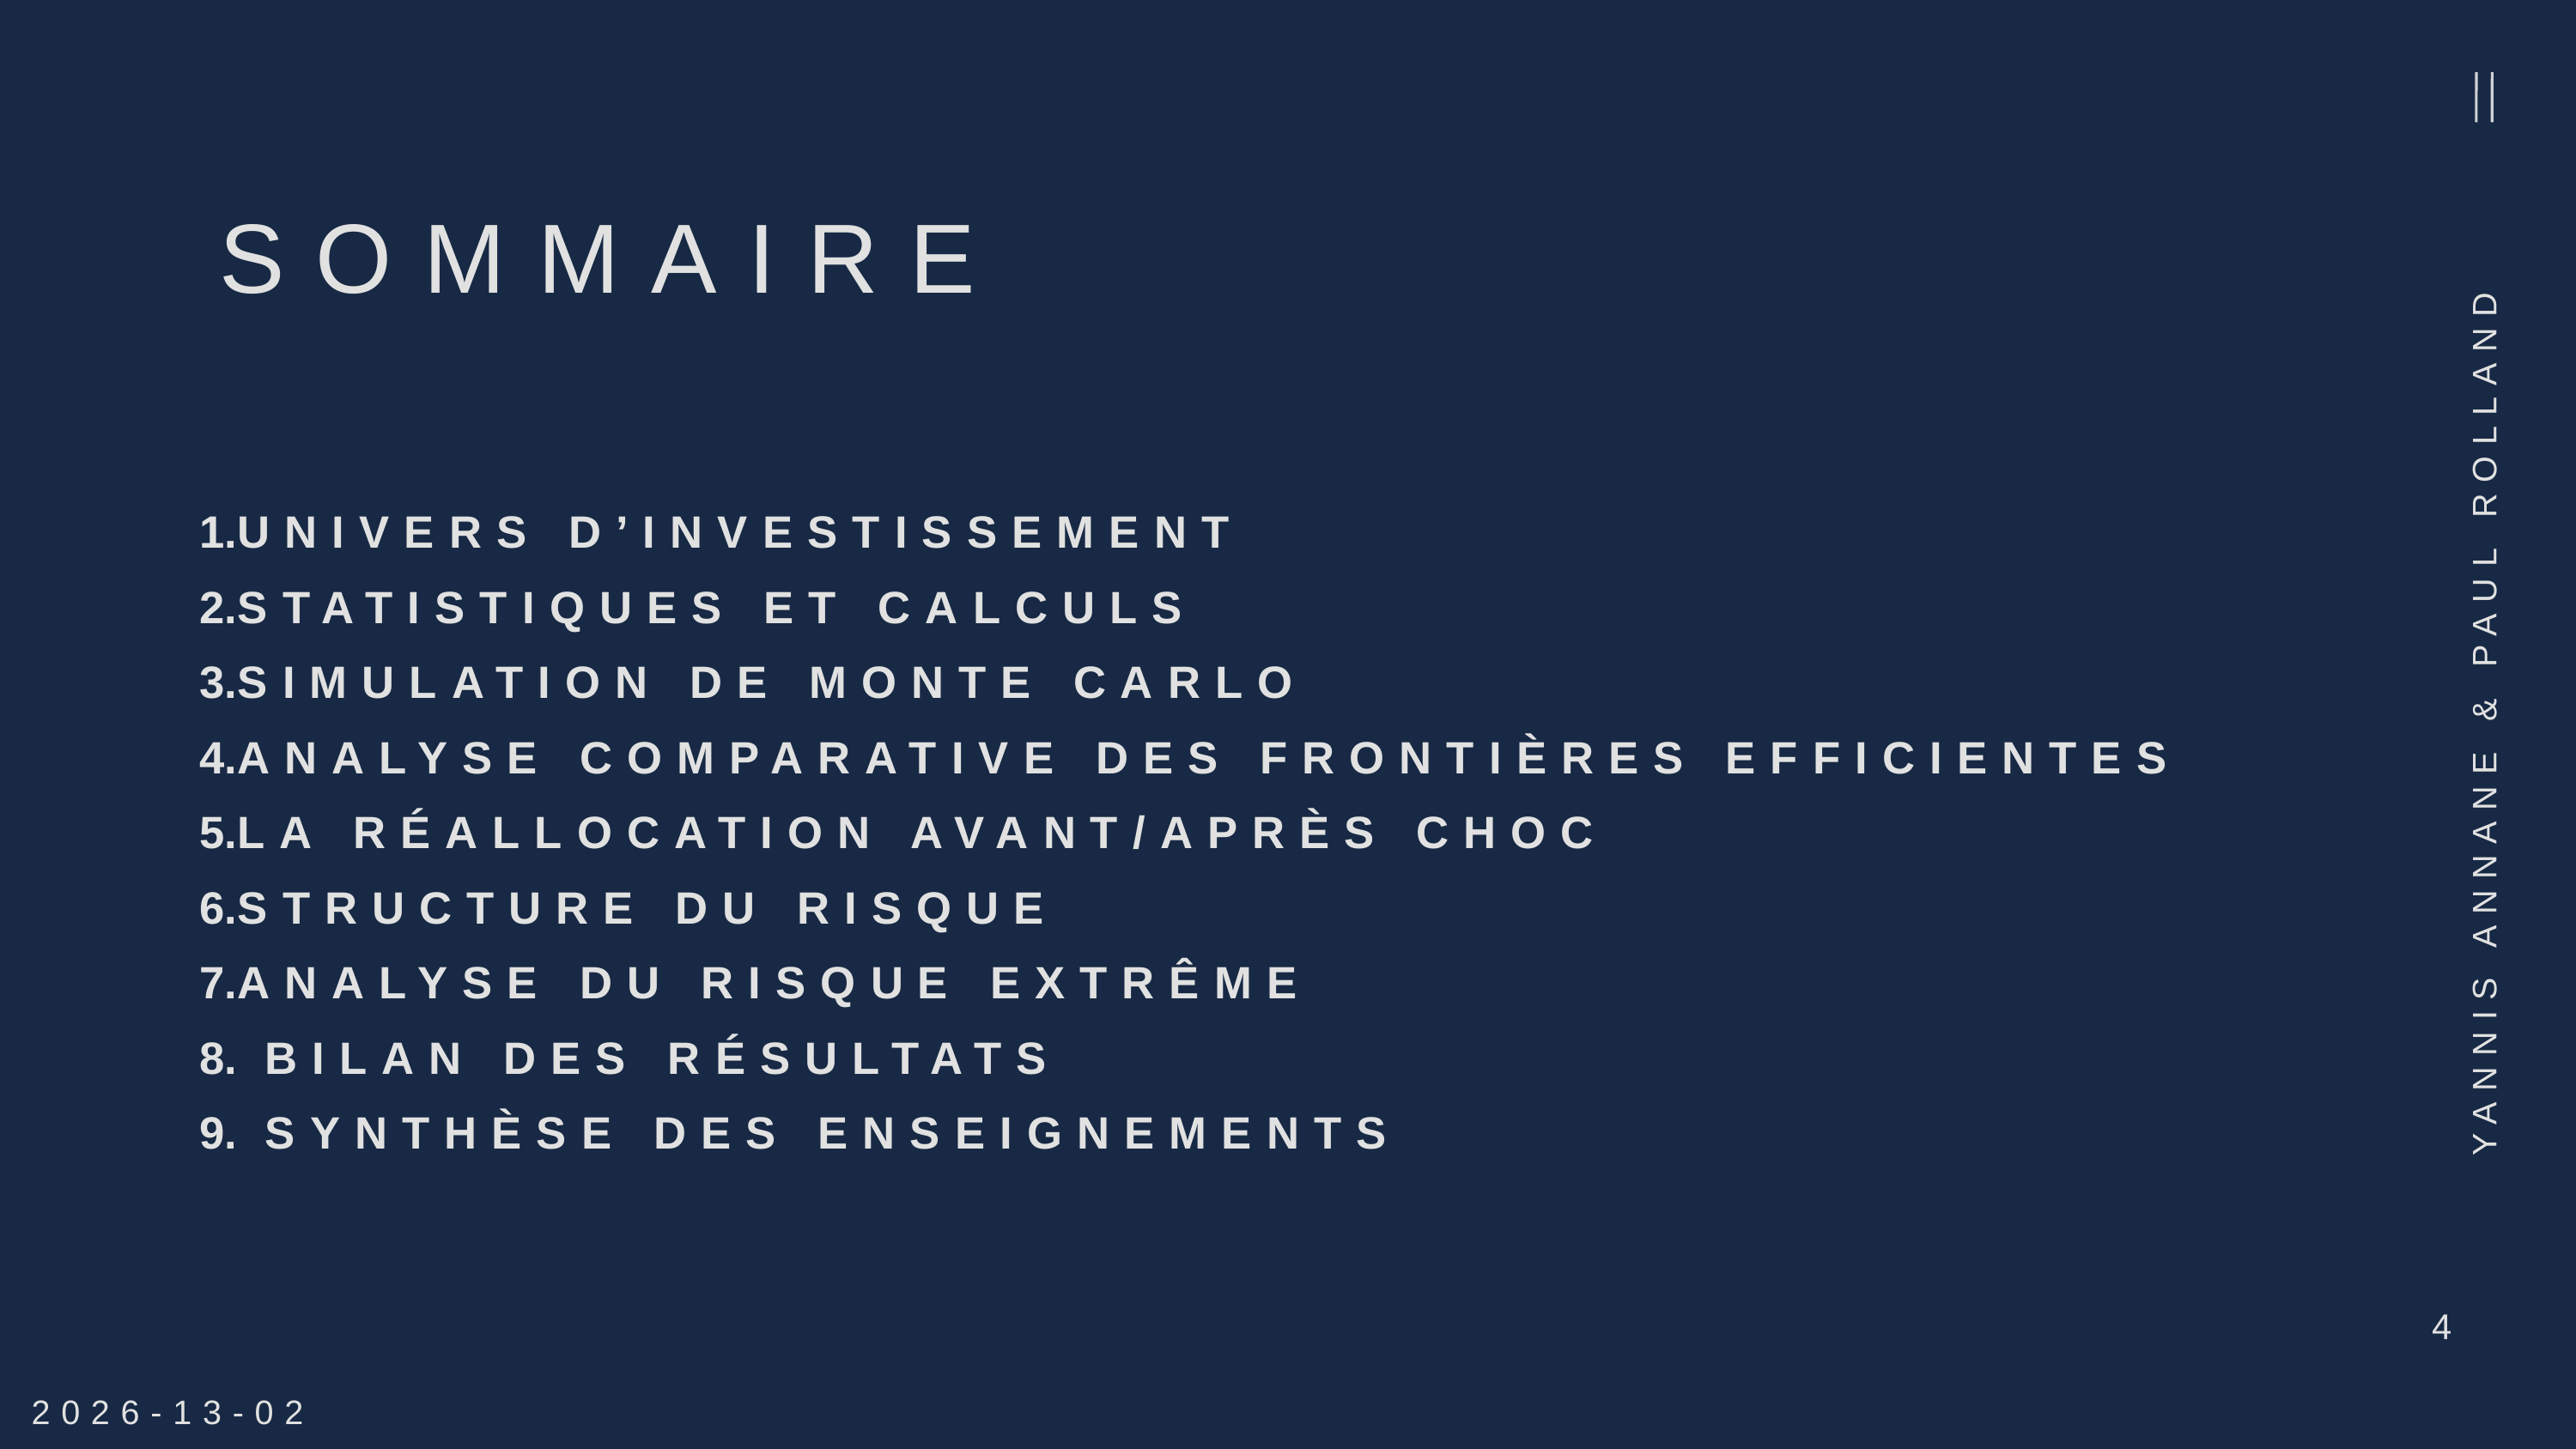

SOMMAIRE

UNIVERS D’INVESTISSEMENT
STATISTIQUES ET CALCULS
SIMULATION DE MONTE CARLO
ANALYSE COMPARATIVE DES FRONTIÈRES EFFICIENTES
LA RÉALLOCATION AVANT/APRÈS CHOC
STRUCTURE DU RISQUE
ANALYSE DU RISQUE EXTRÊME
 BILAN DES RÉSULTATS
 SYNTHÈSE DES ENSEIGNEMENTS
YANNIS ANNANE & PAUL ROLLAND
4
2026-13-02